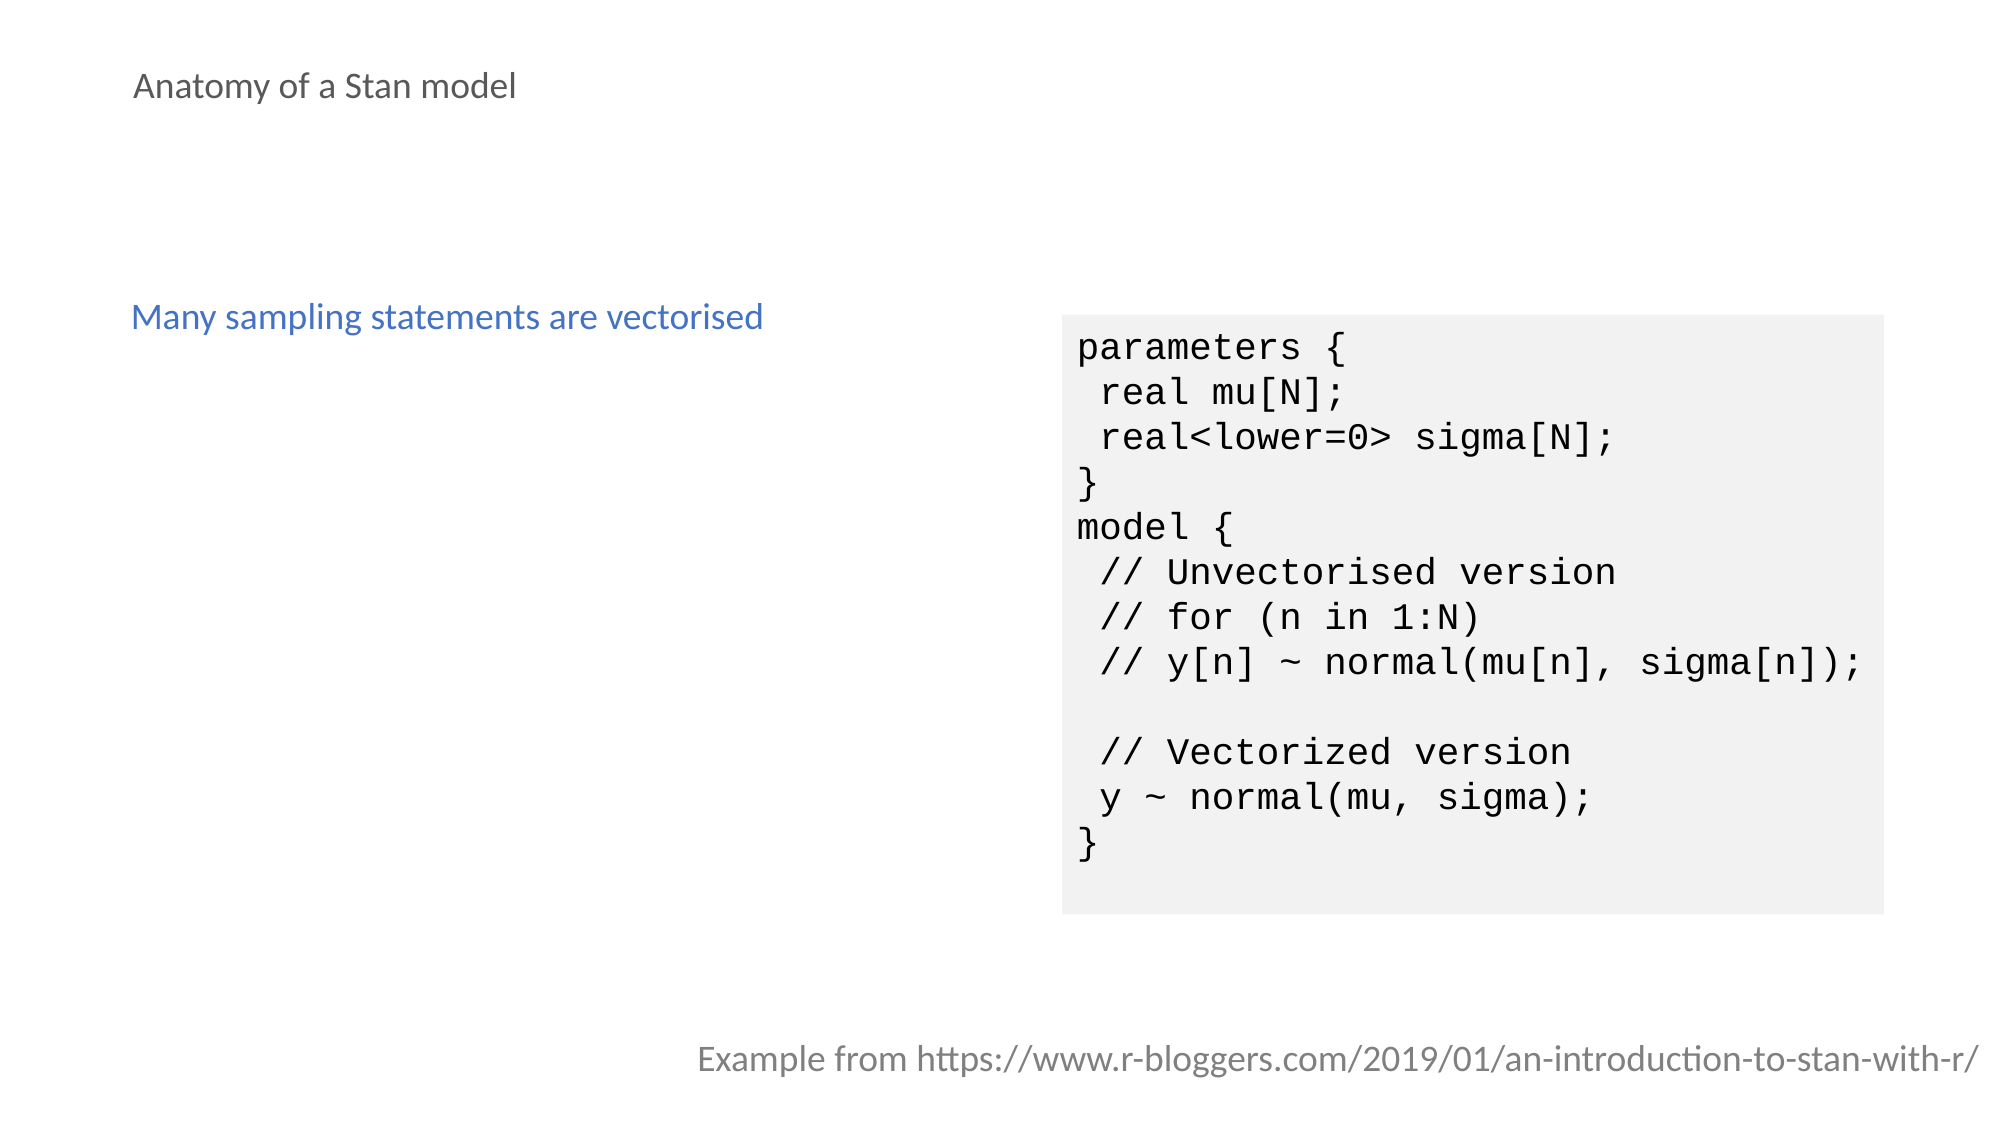

Anatomy of a Stan model
Many sampling statements are vectorised
parameters {
 real mu[N];
 real<lower=0> sigma[N];
}
model {
 // Unvectorised version
 // for (n in 1:N)
 // y[n] ~ normal(mu[n], sigma[n]);

 // Vectorized version
 y ~ normal(mu, sigma);
}

Example from https://www.r-bloggers.com/2019/01/an-introduction-to-stan-with-r/